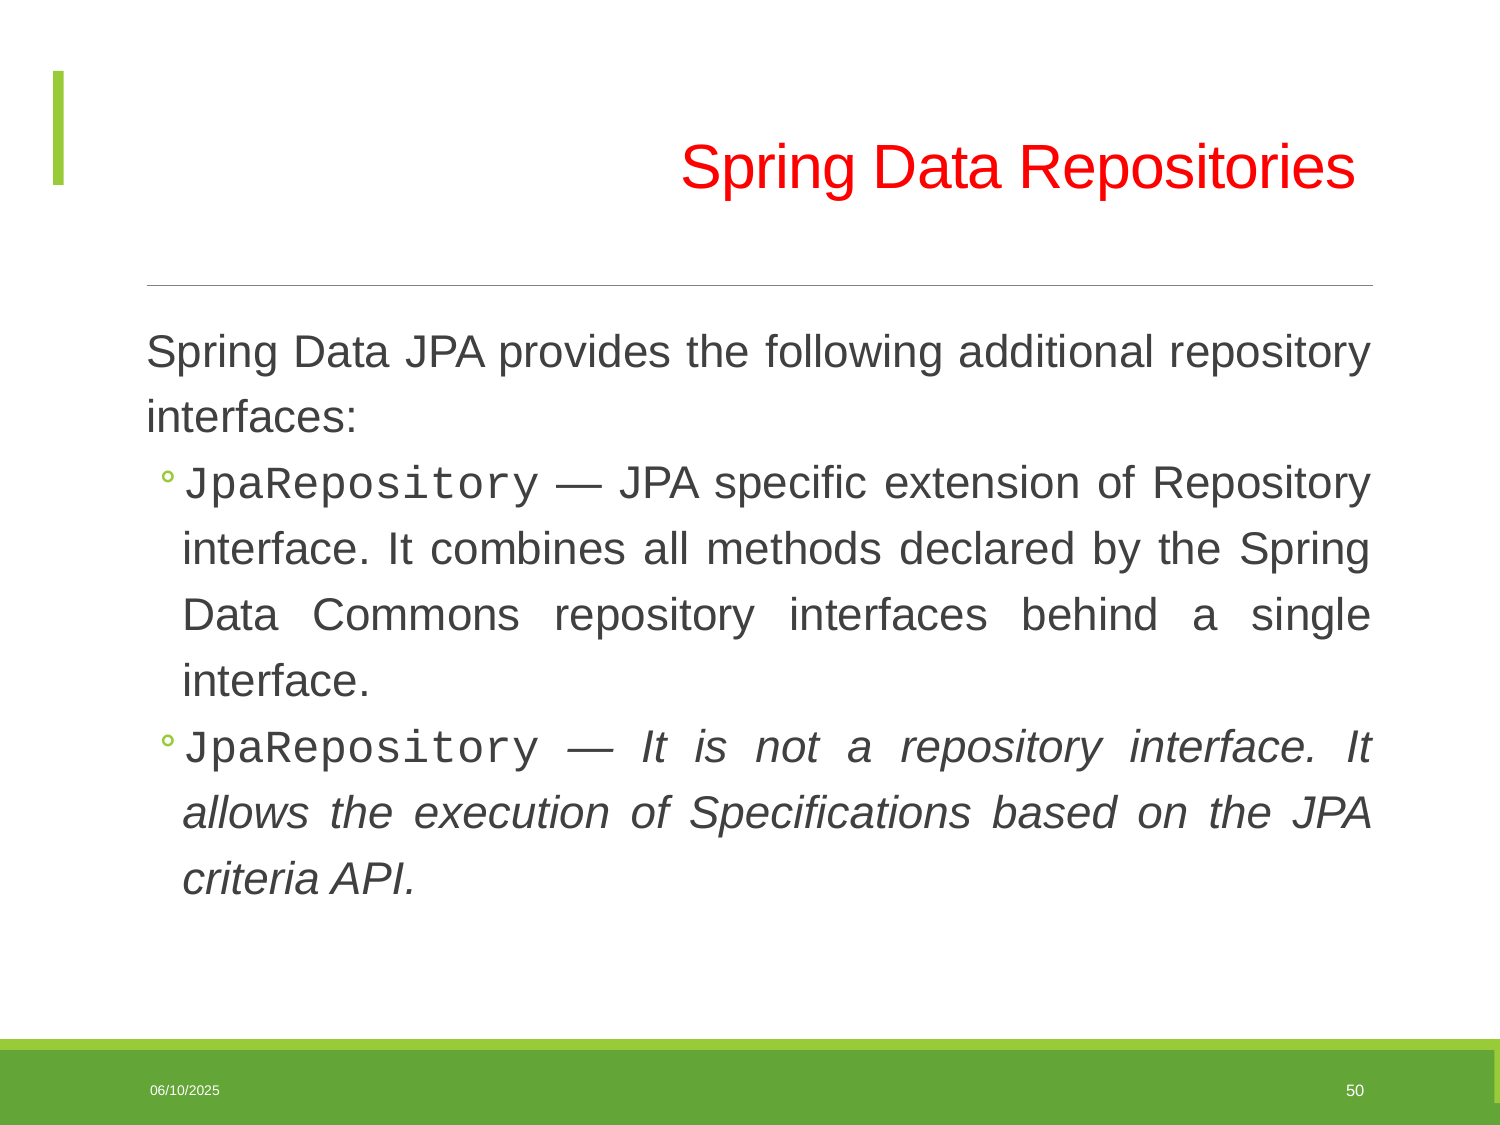

# Spring Data Repositories
Spring Data JPA provides the following additional repository interfaces:
JpaRepository — JPA specific extension of Repository interface. It combines all methods declared by the Spring Data Commons repository interfaces behind a single interface.
JpaRepository — It is not a repository interface. It allows the execution of Specifications based on the JPA criteria API.

06/10/2025
50